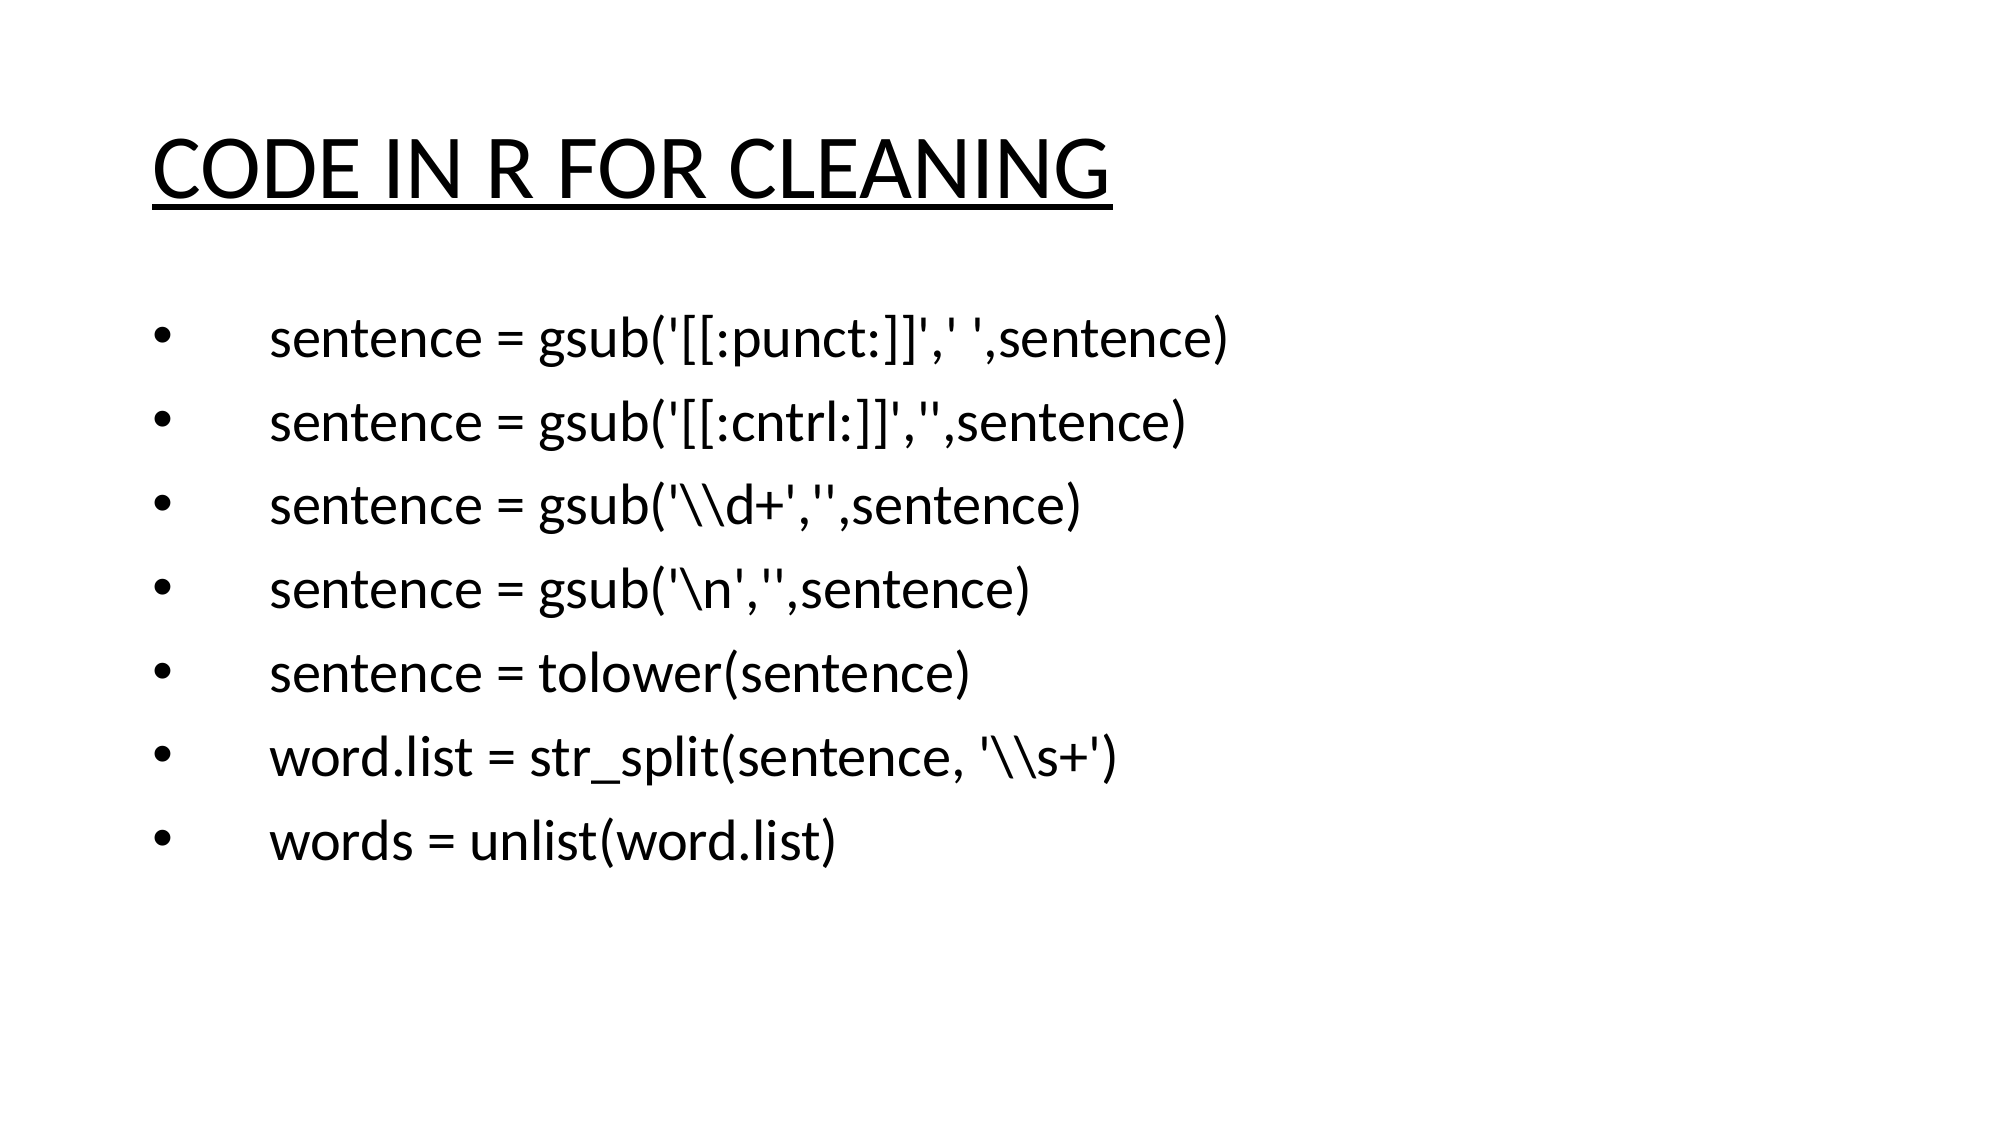

# CODE IN R FOR CLEANING
      sentence = gsub('[[:punct:]]',' ',sentence)
      sentence = gsub('[[:cntrl:]]','',sentence)
      sentence = gsub('\\d+','',sentence)
      sentence = gsub('\n','',sentence)
      sentence = tolower(sentence)
      word.list = str_split(sentence, '\\s+')
      words = unlist(word.list)